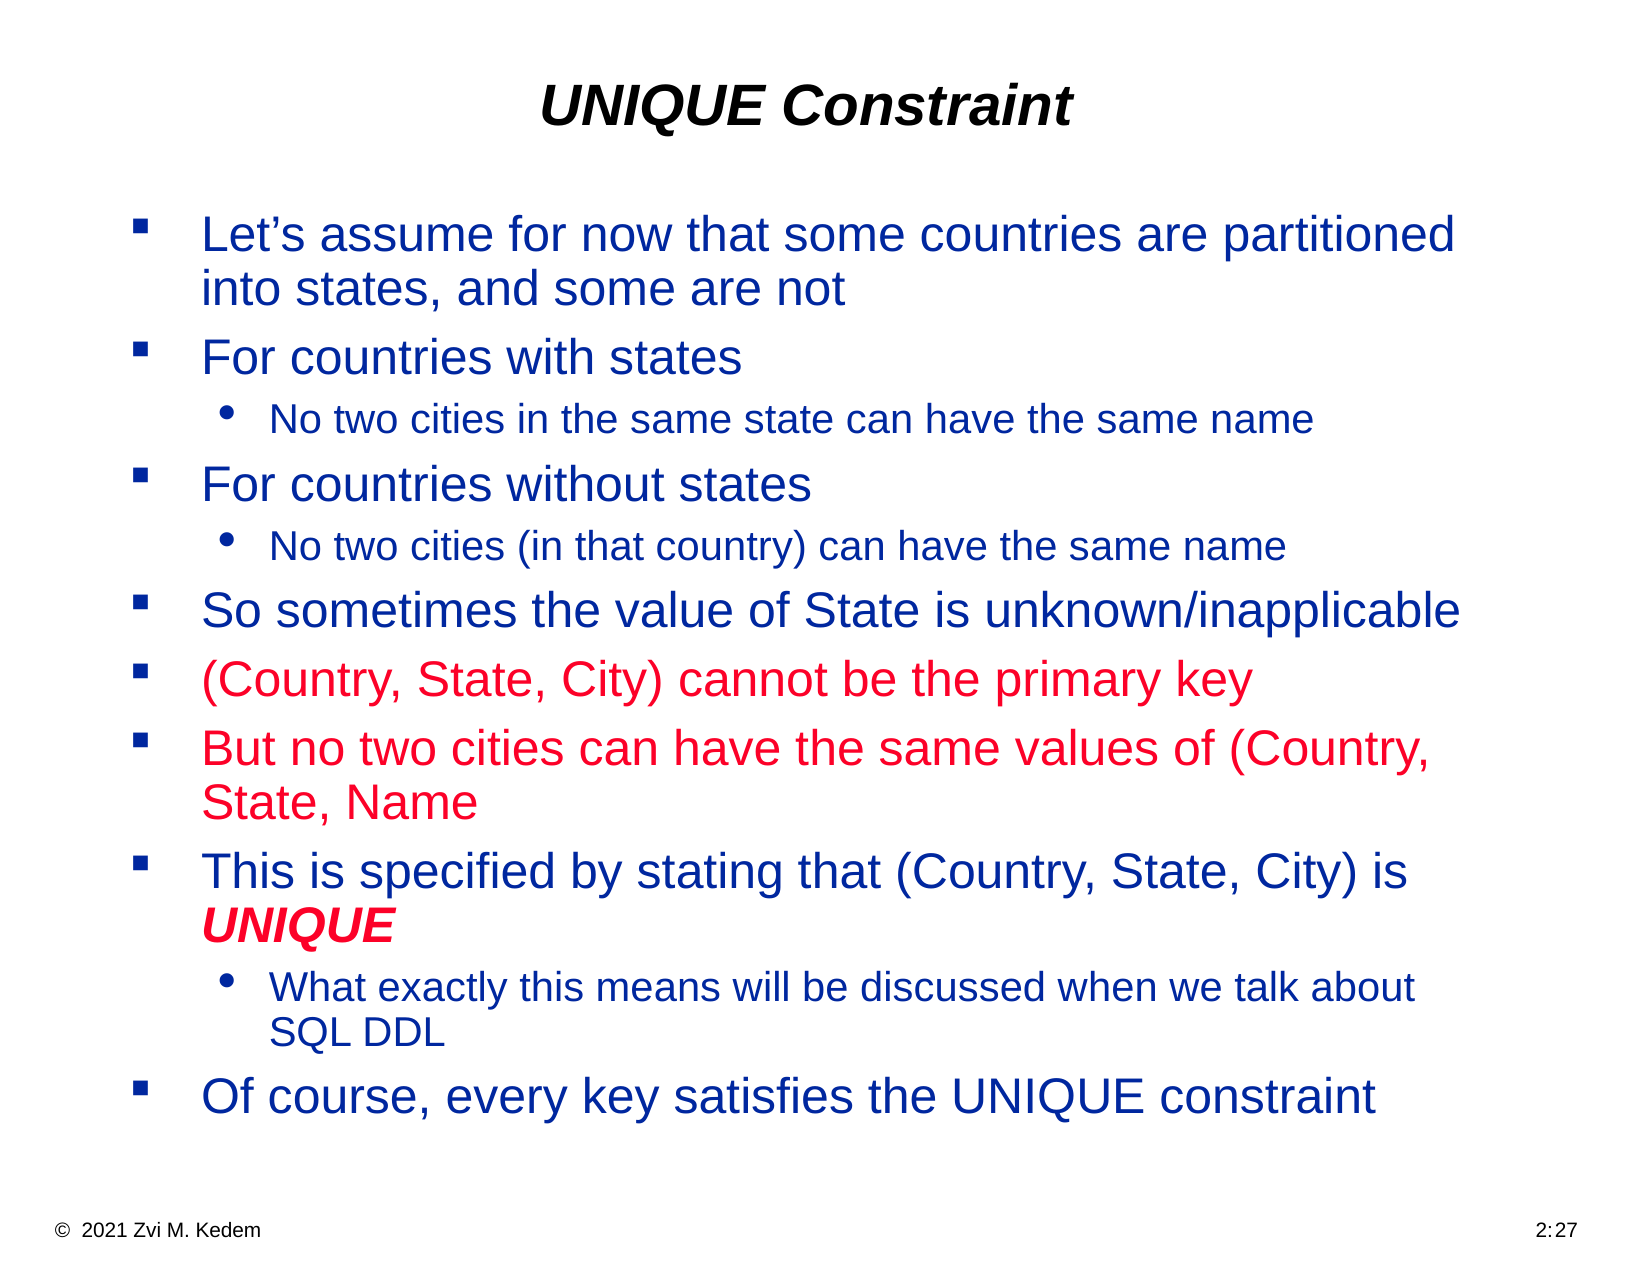

# UNIQUE Constraint
Let’s assume for now that some countries are partitioned into states, and some are not
For countries with states
No two cities in the same state can have the same name
For countries without states
No two cities (in that country) can have the same name
So sometimes the value of State is unknown/inapplicable
(Country, State, City) cannot be the primary key
But no two cities can have the same values of (Country, State, Name
This is specified by stating that (Country, State, City) is UNIQUE
What exactly this means will be discussed when we talk about SQL DDL
Of course, every key satisfies the UNIQUE constraint